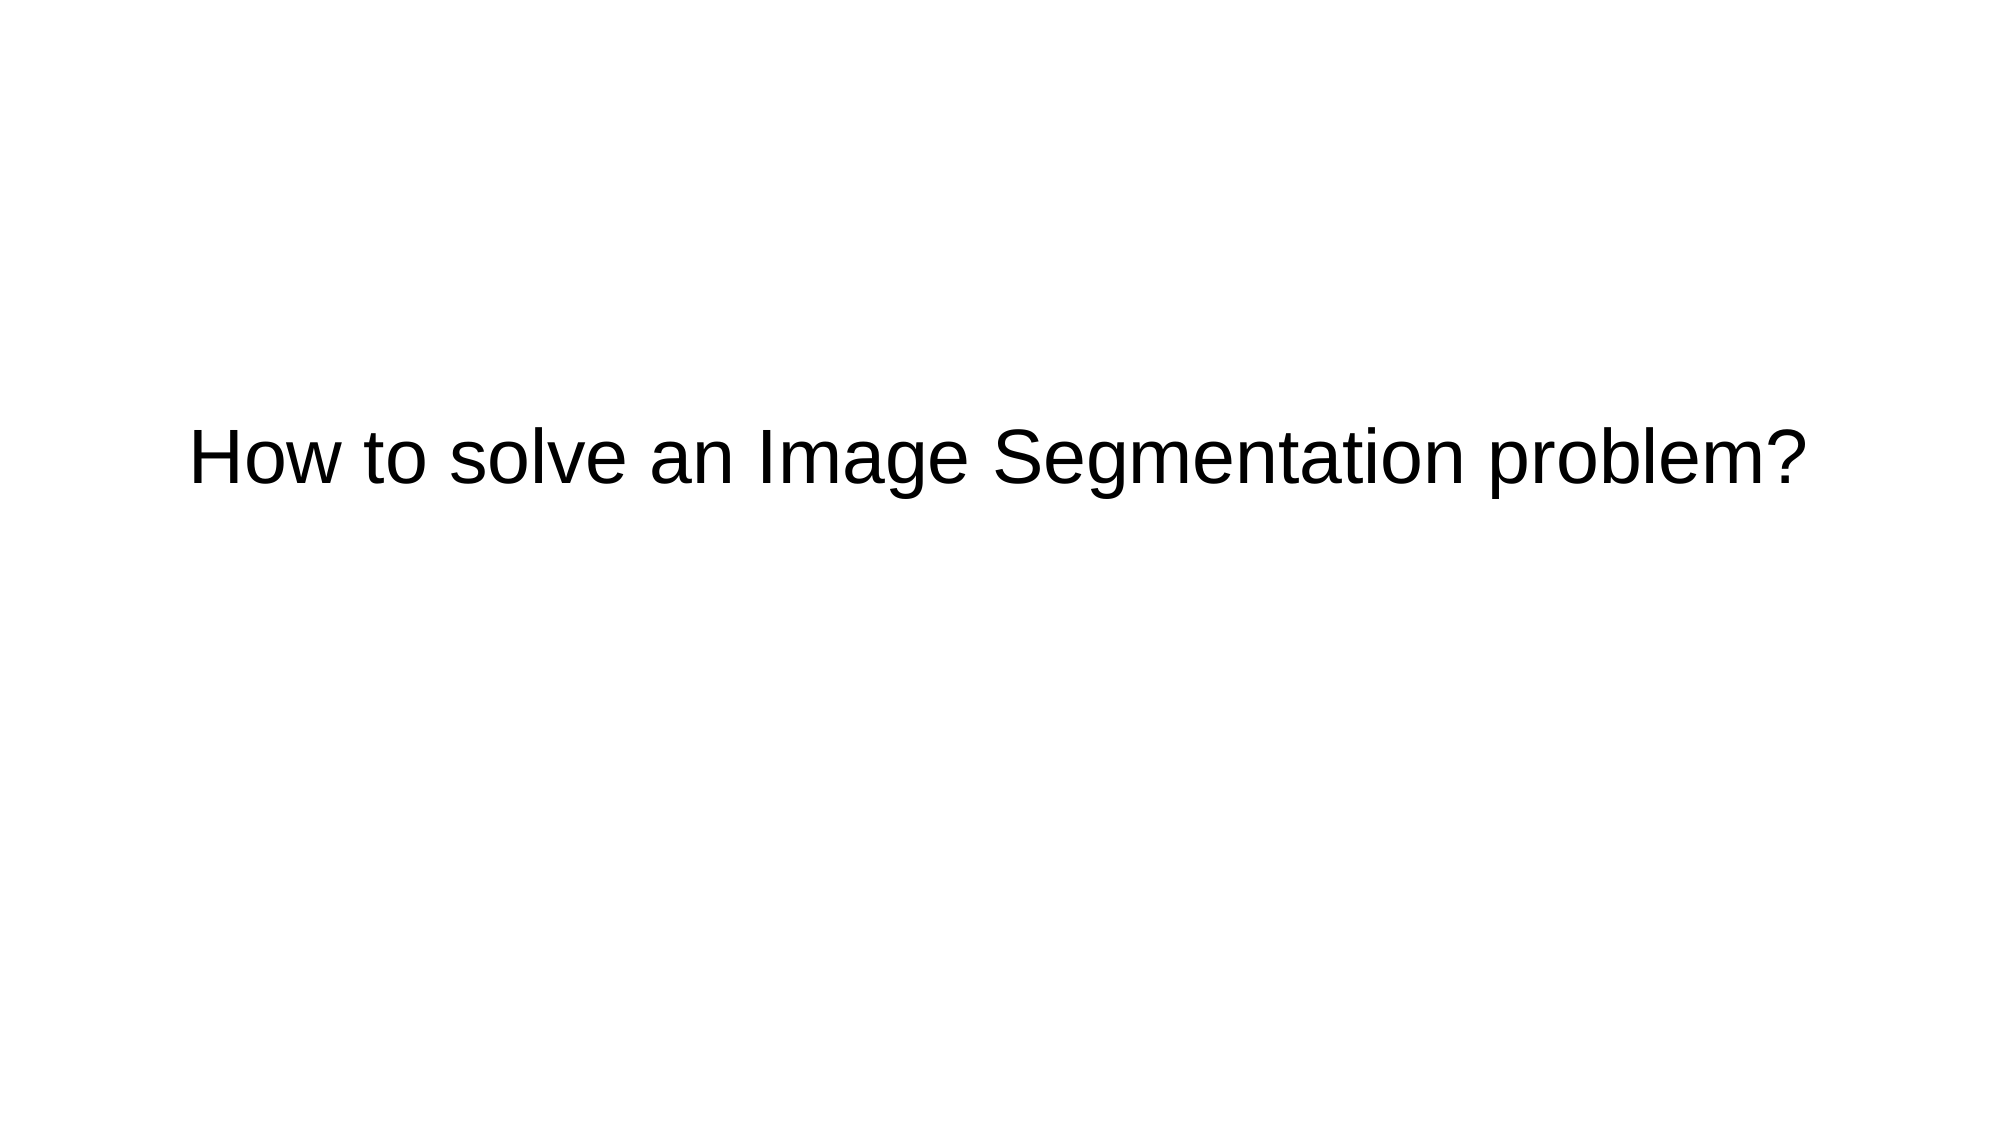

# How to solve an Image Segmentation problem?